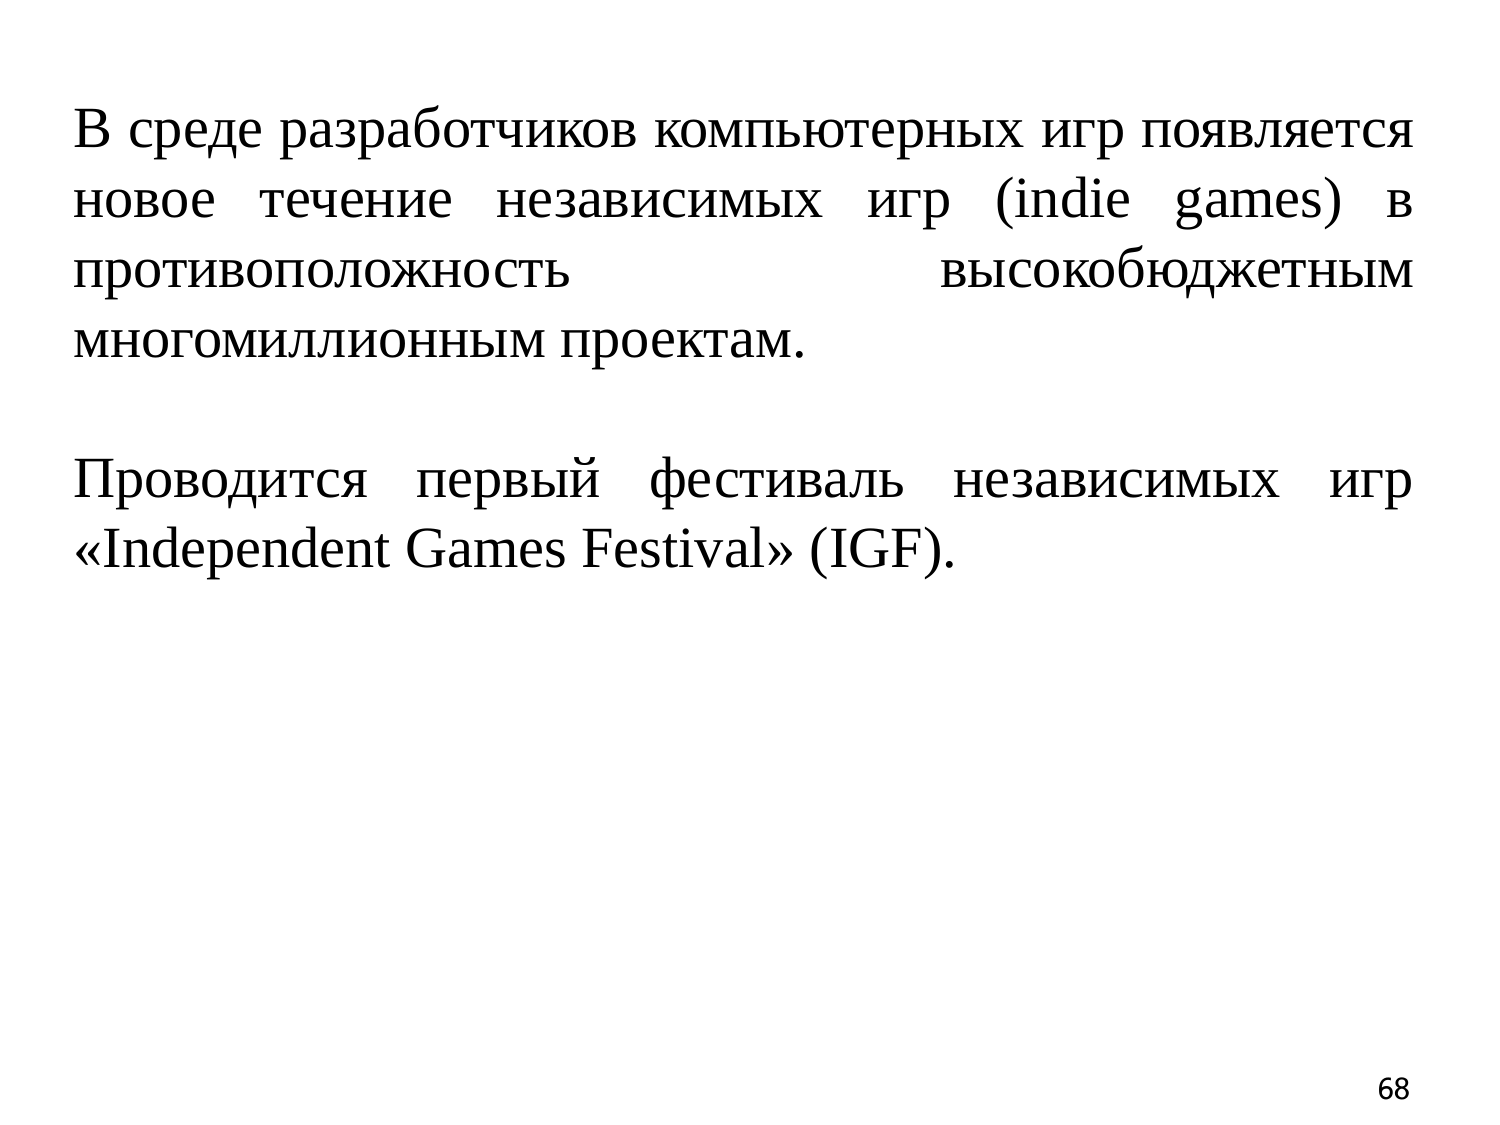

В среде разработчиков компьютерных игр появляется новое течение независимых игр (indie games) в противоположность высокобюджетным многомиллионным проектам.

Проводится первый фестиваль независимых игр «Independent Games Festival» (IGF).
68